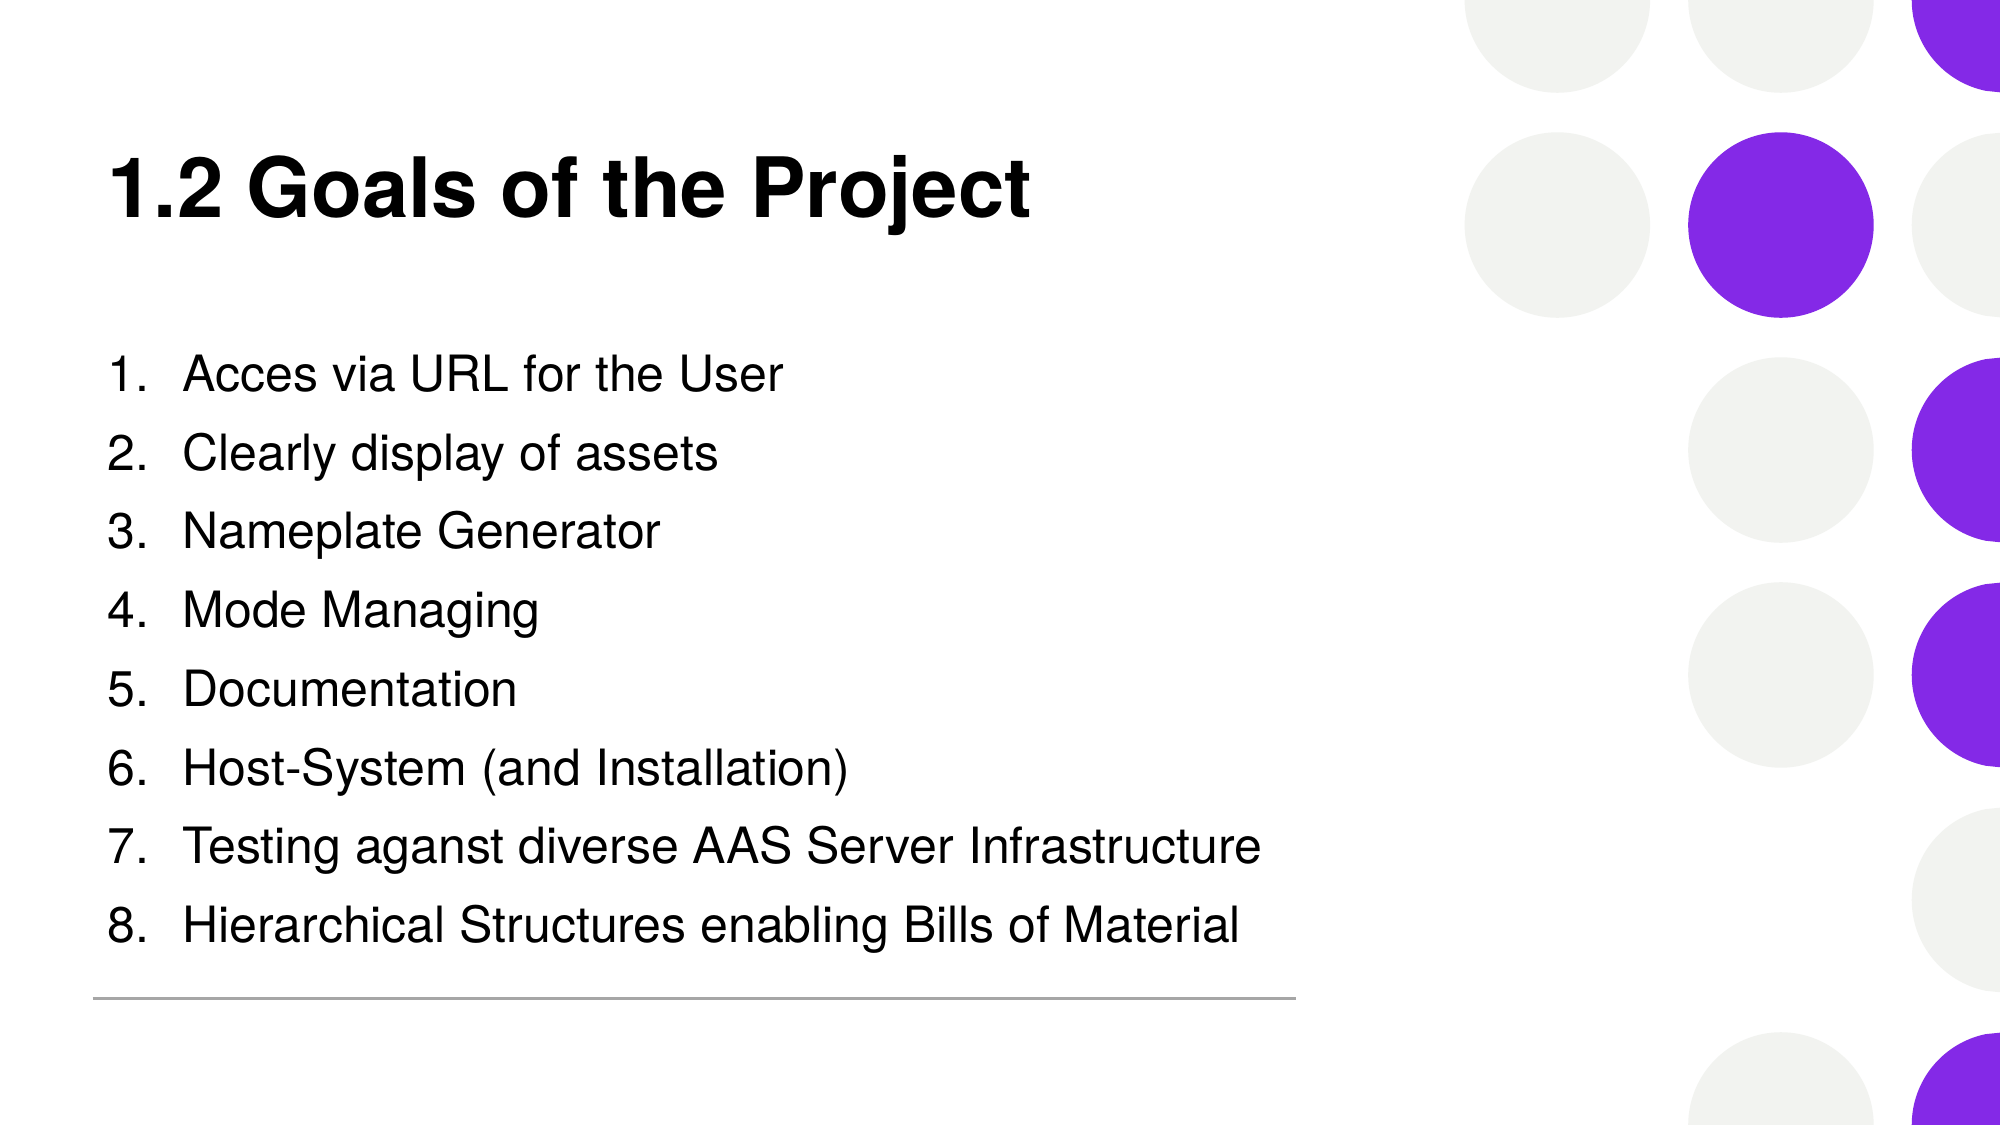

# 1.2 Goals of the Project
Acces via URL for the User
Clearly display of assets
Nameplate Generator
Mode Managing
Documentation
Host-System (and Installation)
Testing aganst diverse AAS Server Infrastructure
Hierarchical Structures enabling Bills of Material